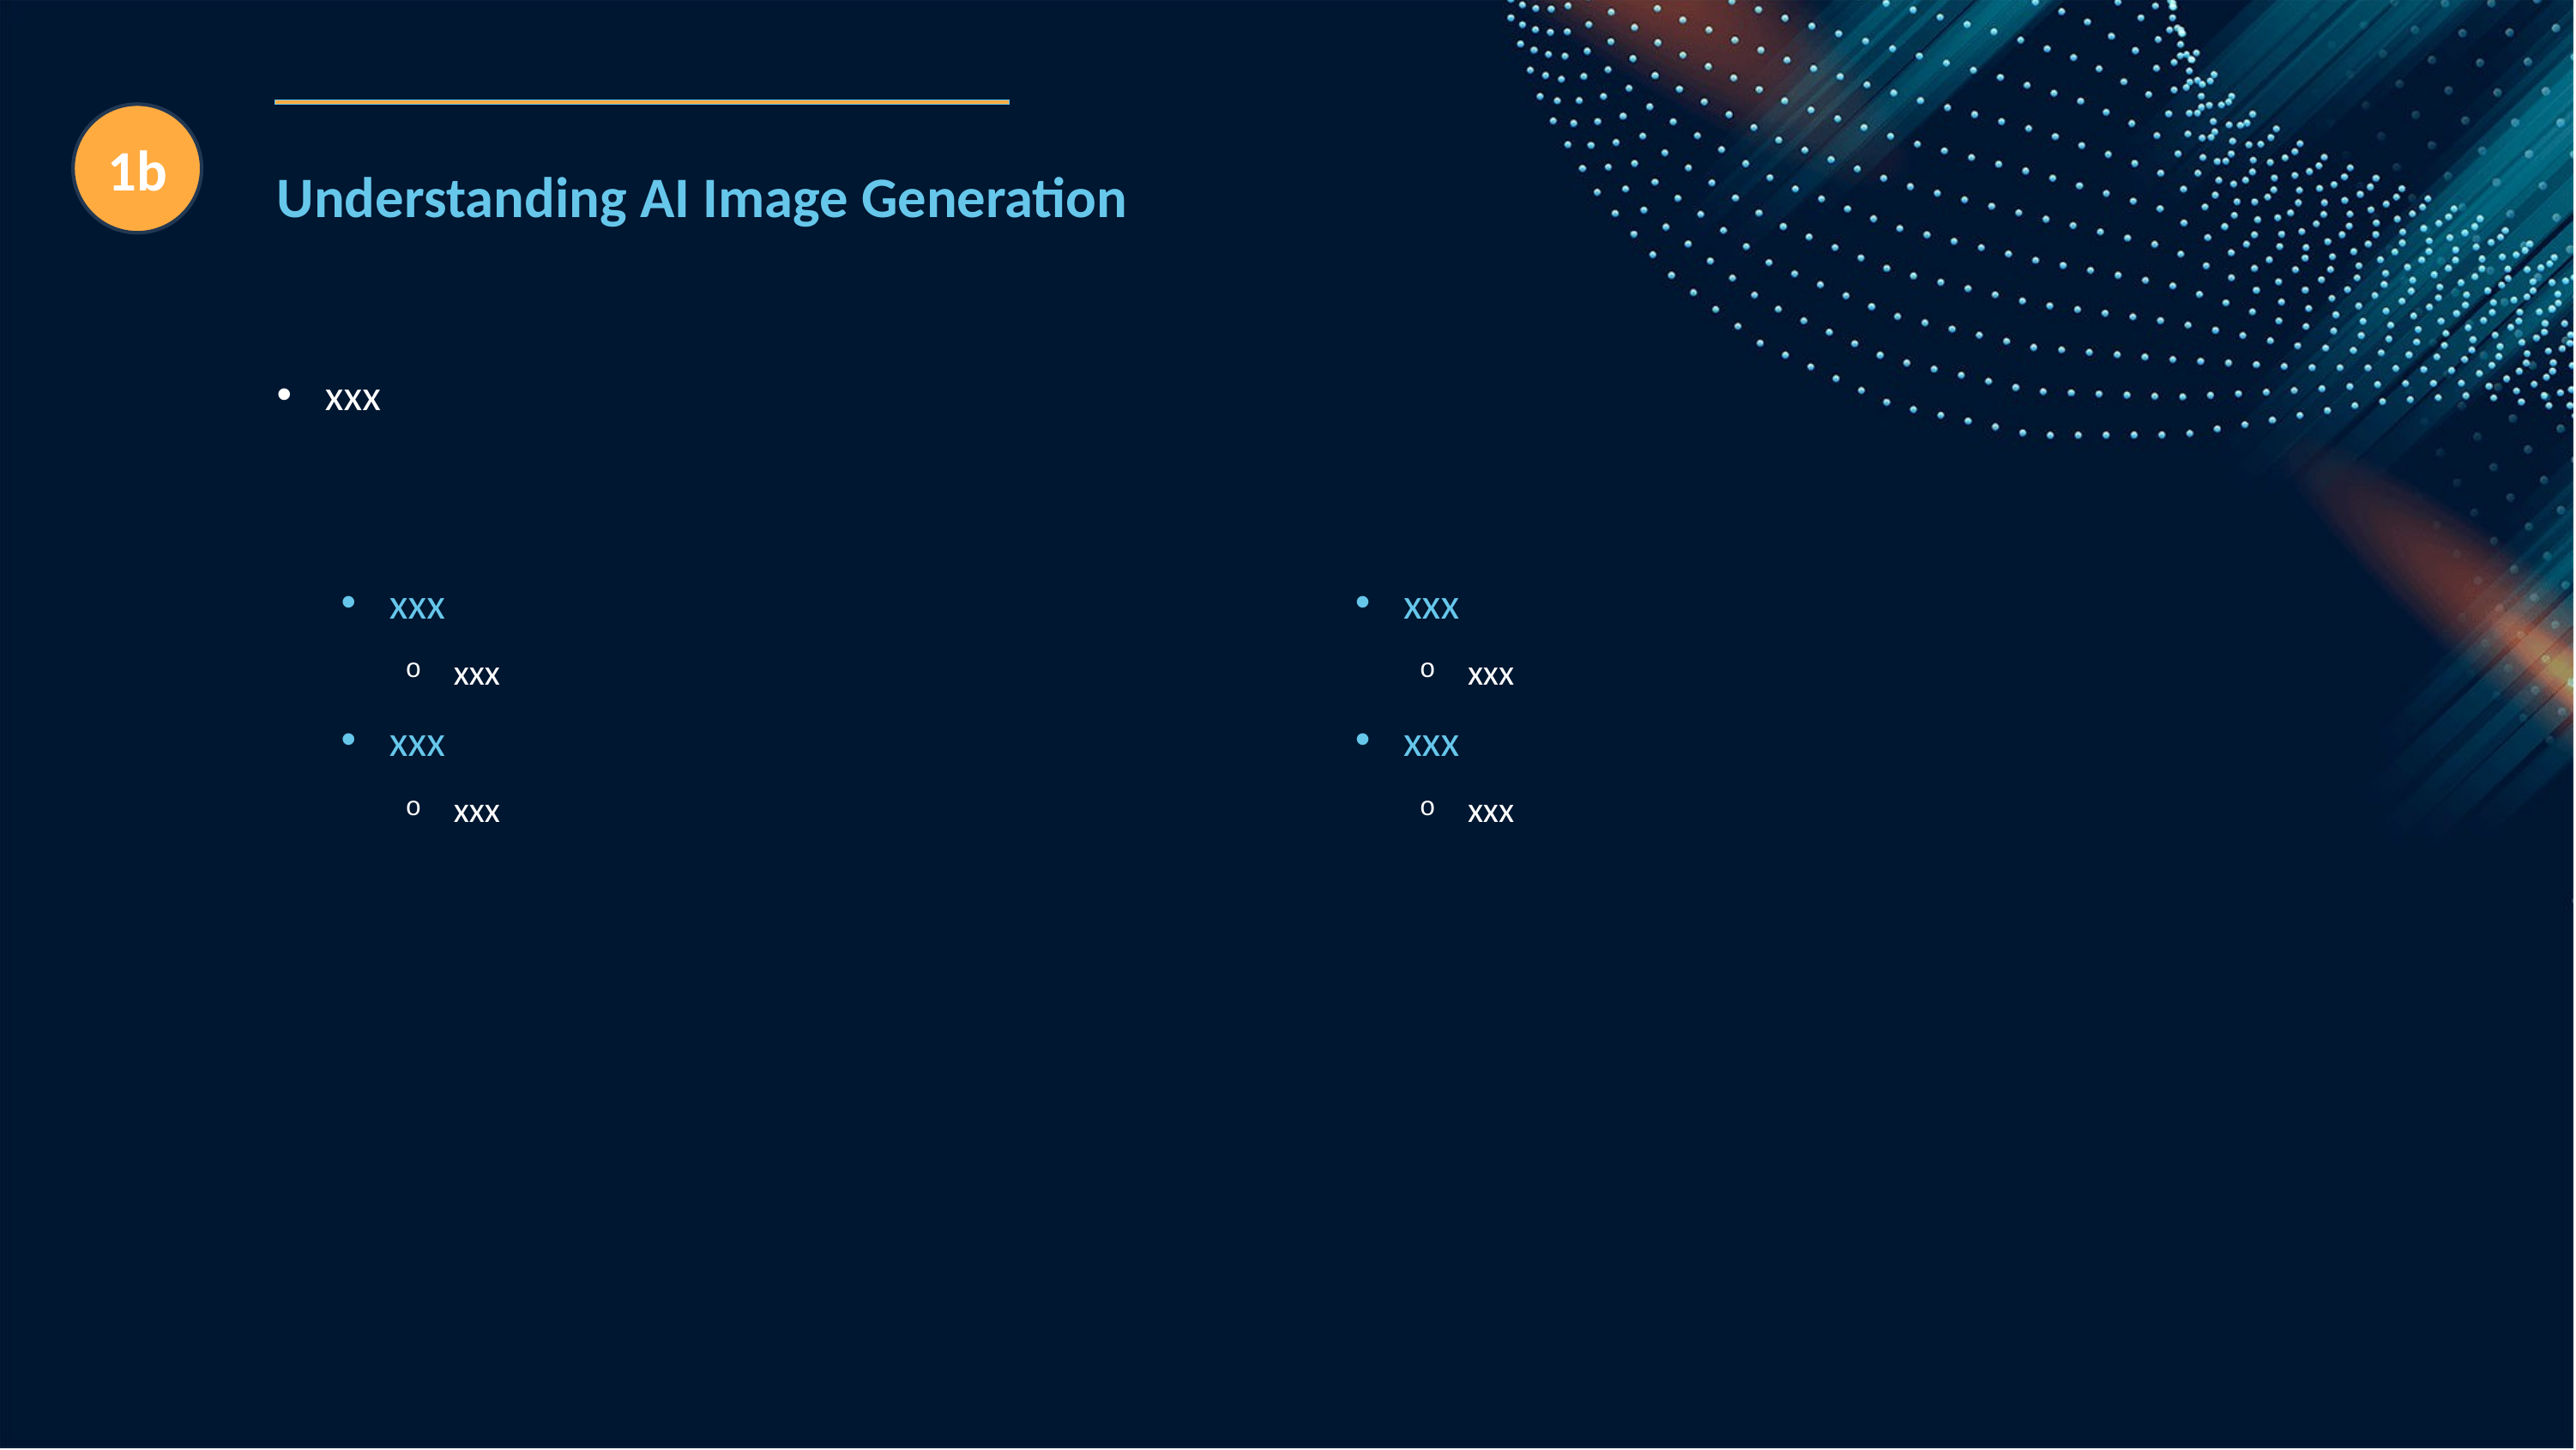

1b
# Understanding AI Image Generation
xxx
xxx
xxx
xxx
xxx
xxx
xxx
xxx
xxx